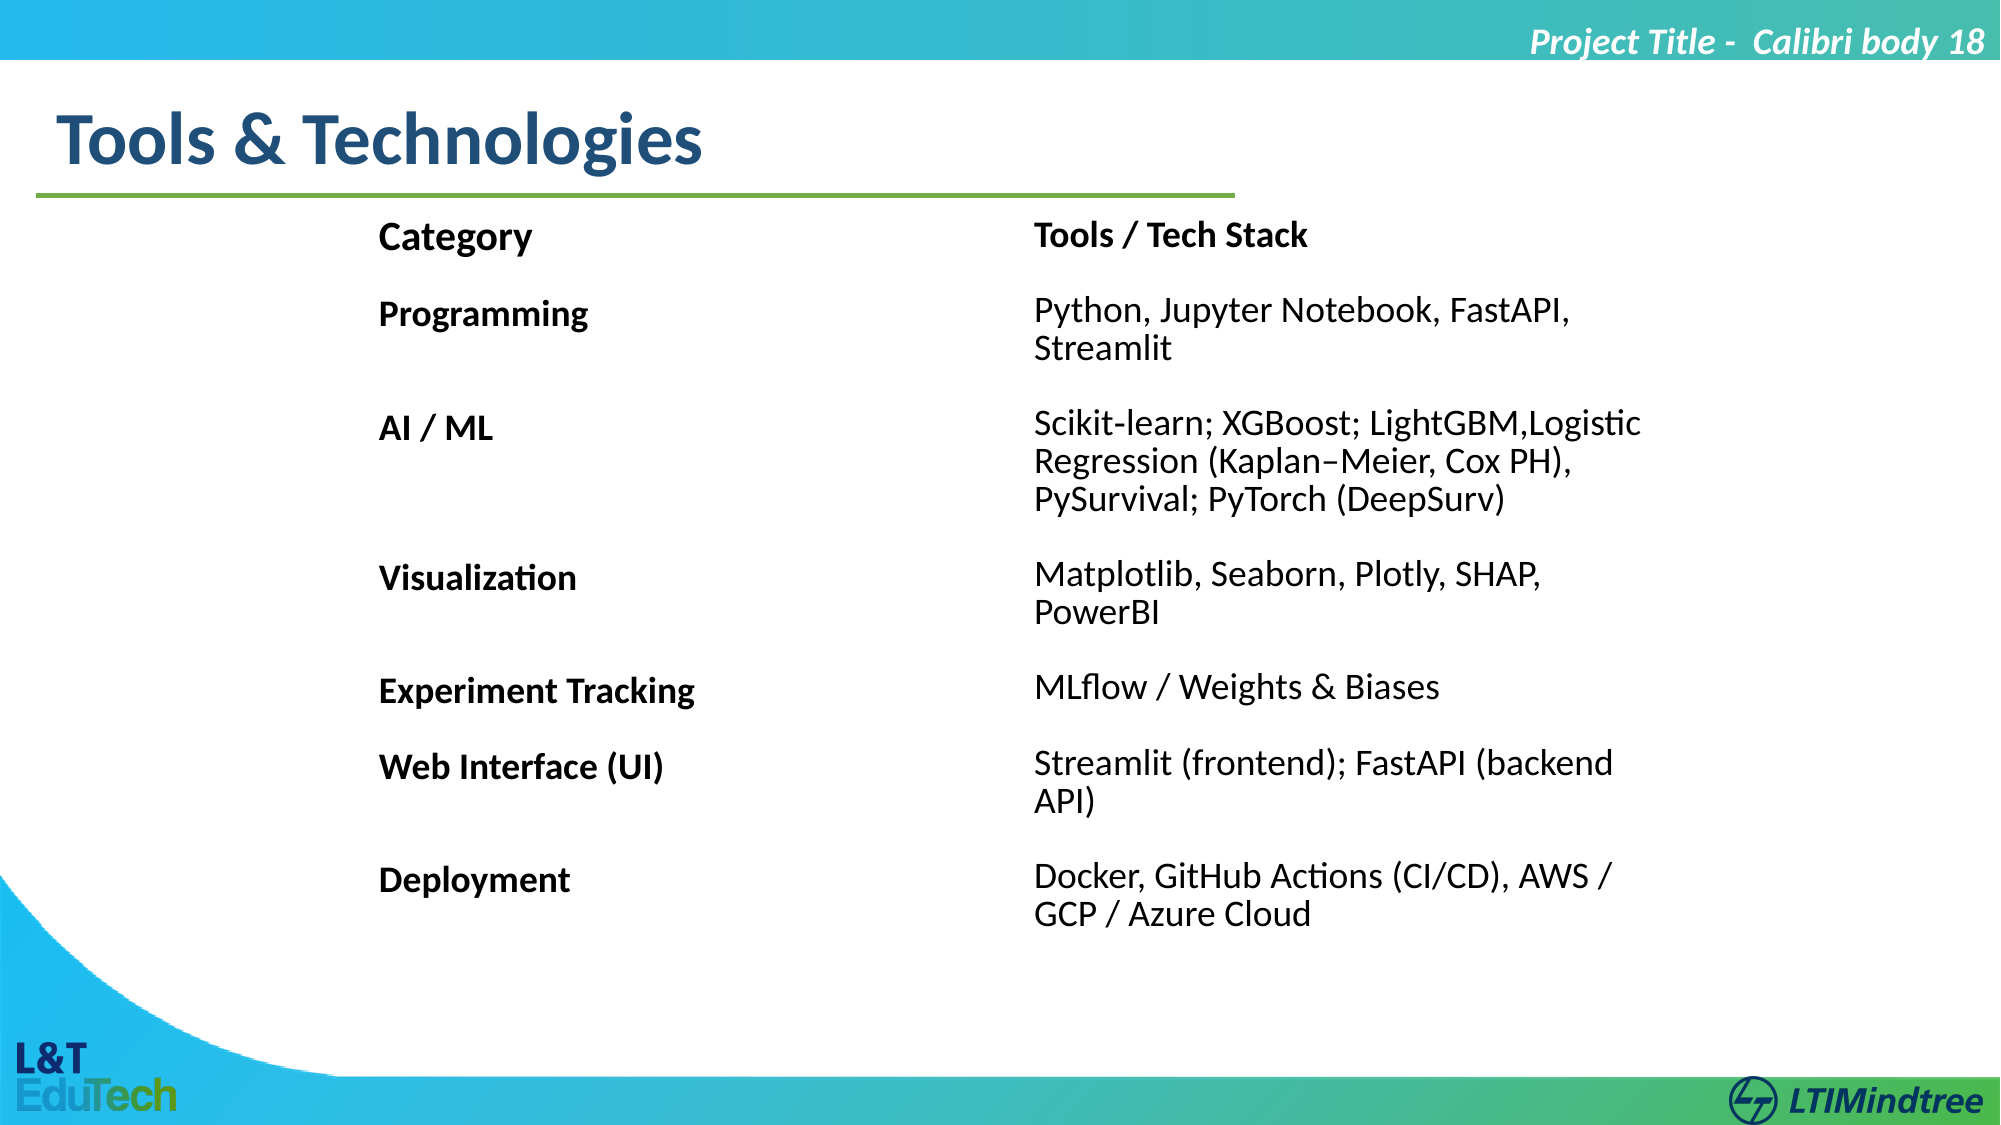

Project Title -  Calibri body 18

Tools & Technologies
| Category Programming AI / ML Visualization Experiment Tracking Web Interface (UI) Deployment | Tools / Tech Stack Python, Jupyter Notebook, FastAPI, Streamlit Scikit‑learn; XGBoost; LightGBM,Logistic Regression (Kaplan–Meier, Cox PH), PySurvival; PyTorch (DeepSurv) Matplotlib, Seaborn, Plotly, SHAP, PowerBI MLflow / Weights & Biases Streamlit (frontend); FastAPI (backend API) Docker, GitHub Actions (CI/CD), AWS / GCP / Azure Cloud |
| --- | --- |
|  |  |
|  |  |
|  |  |
|  |  |
|  |  |
|  |  |
|  |  |
|  |  |